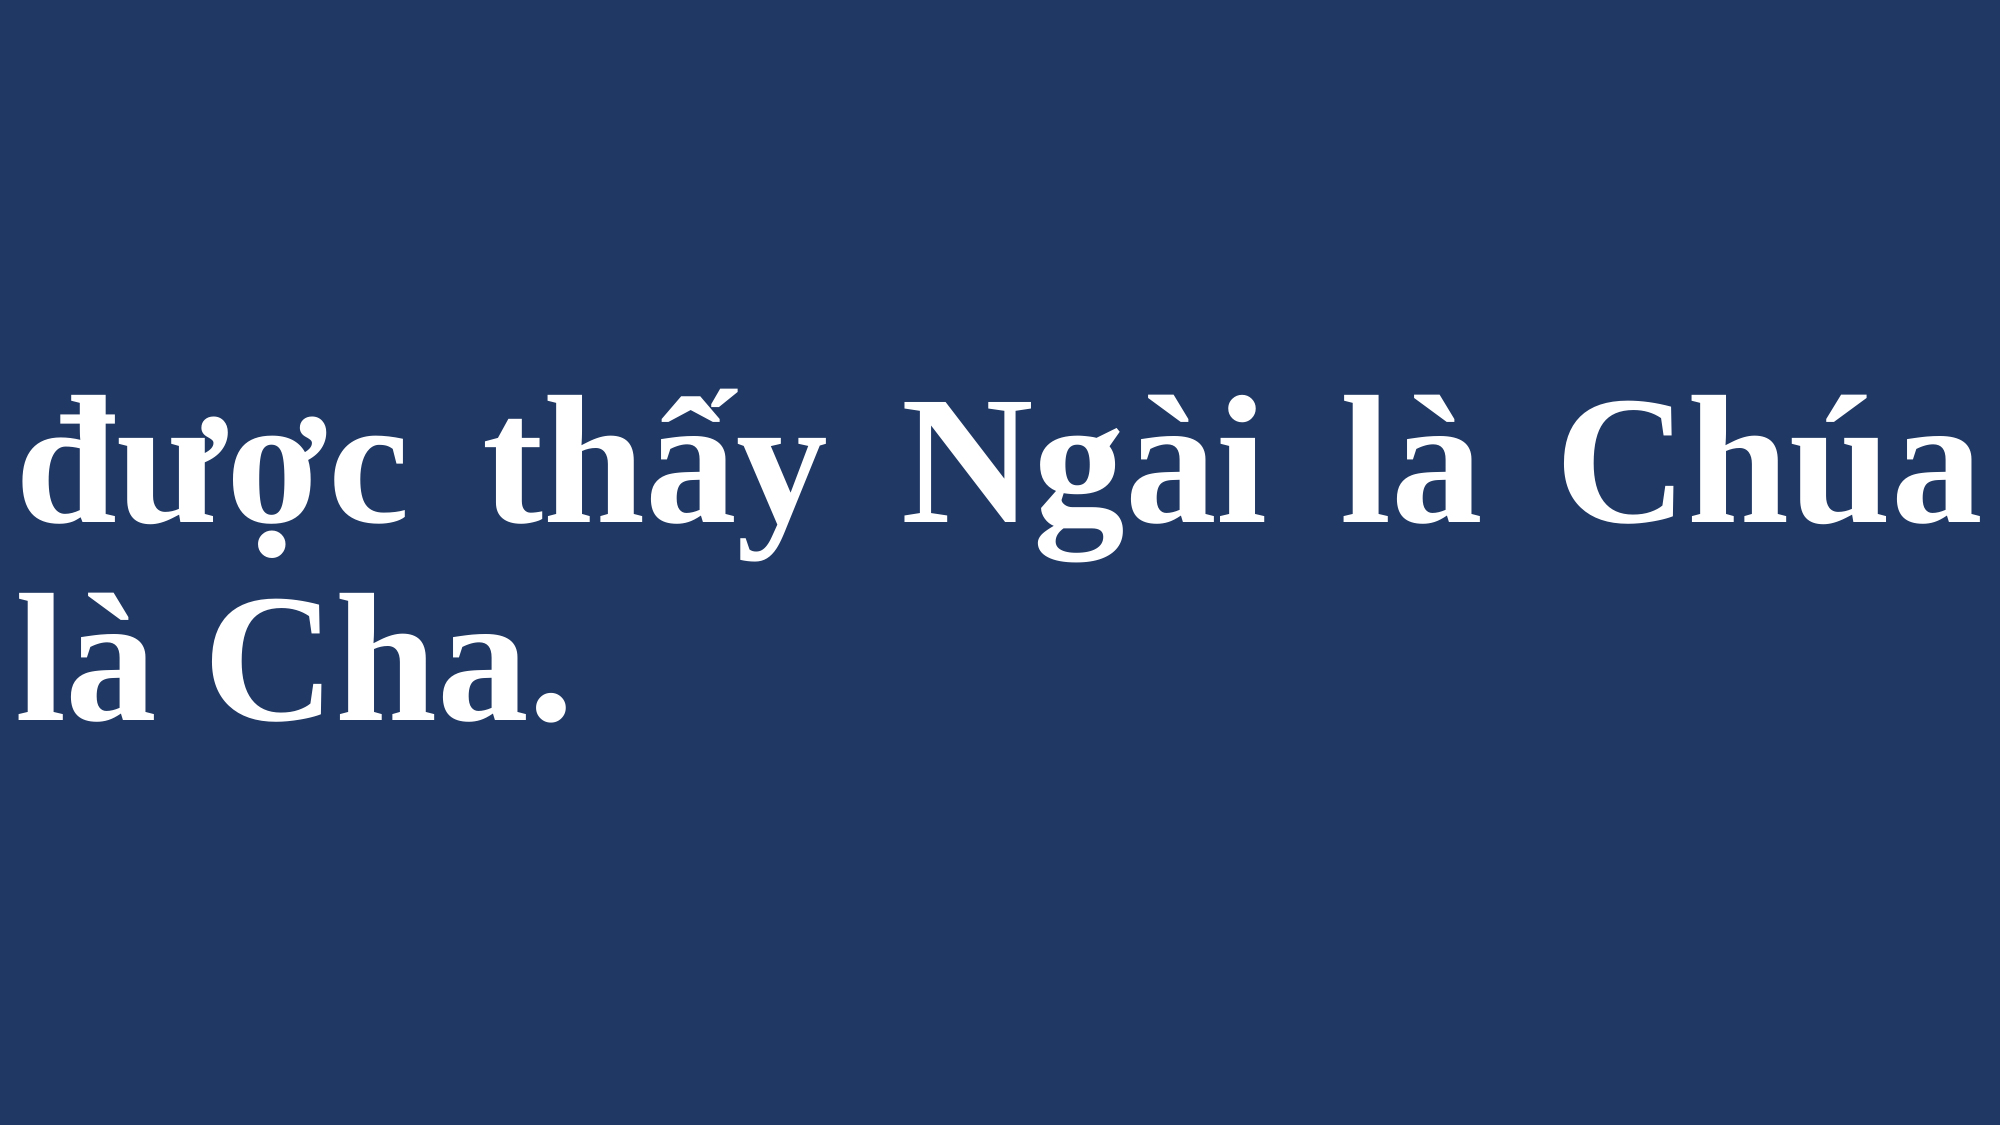

# được thấy Ngài là Chúa là Cha.